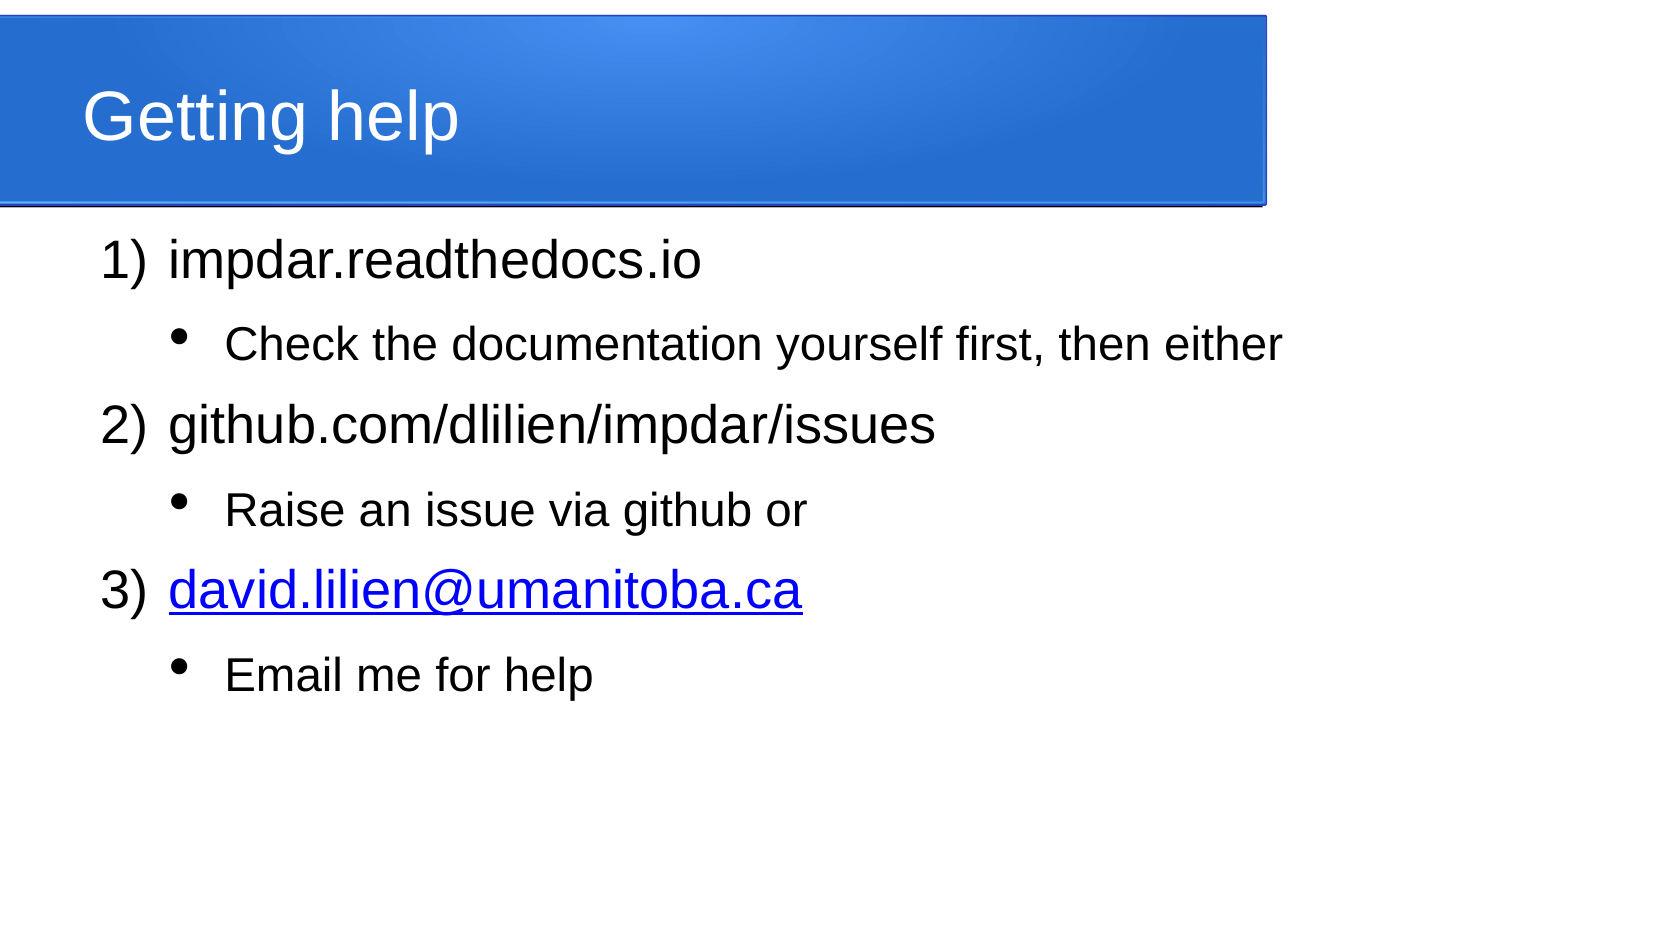

Getting help
 impdar.readthedocs.io
Check the documentation yourself first, then either
 github.com/dlilien/impdar/issues
Raise an issue via github or
 david.lilien@umanitoba.ca
Email me for help